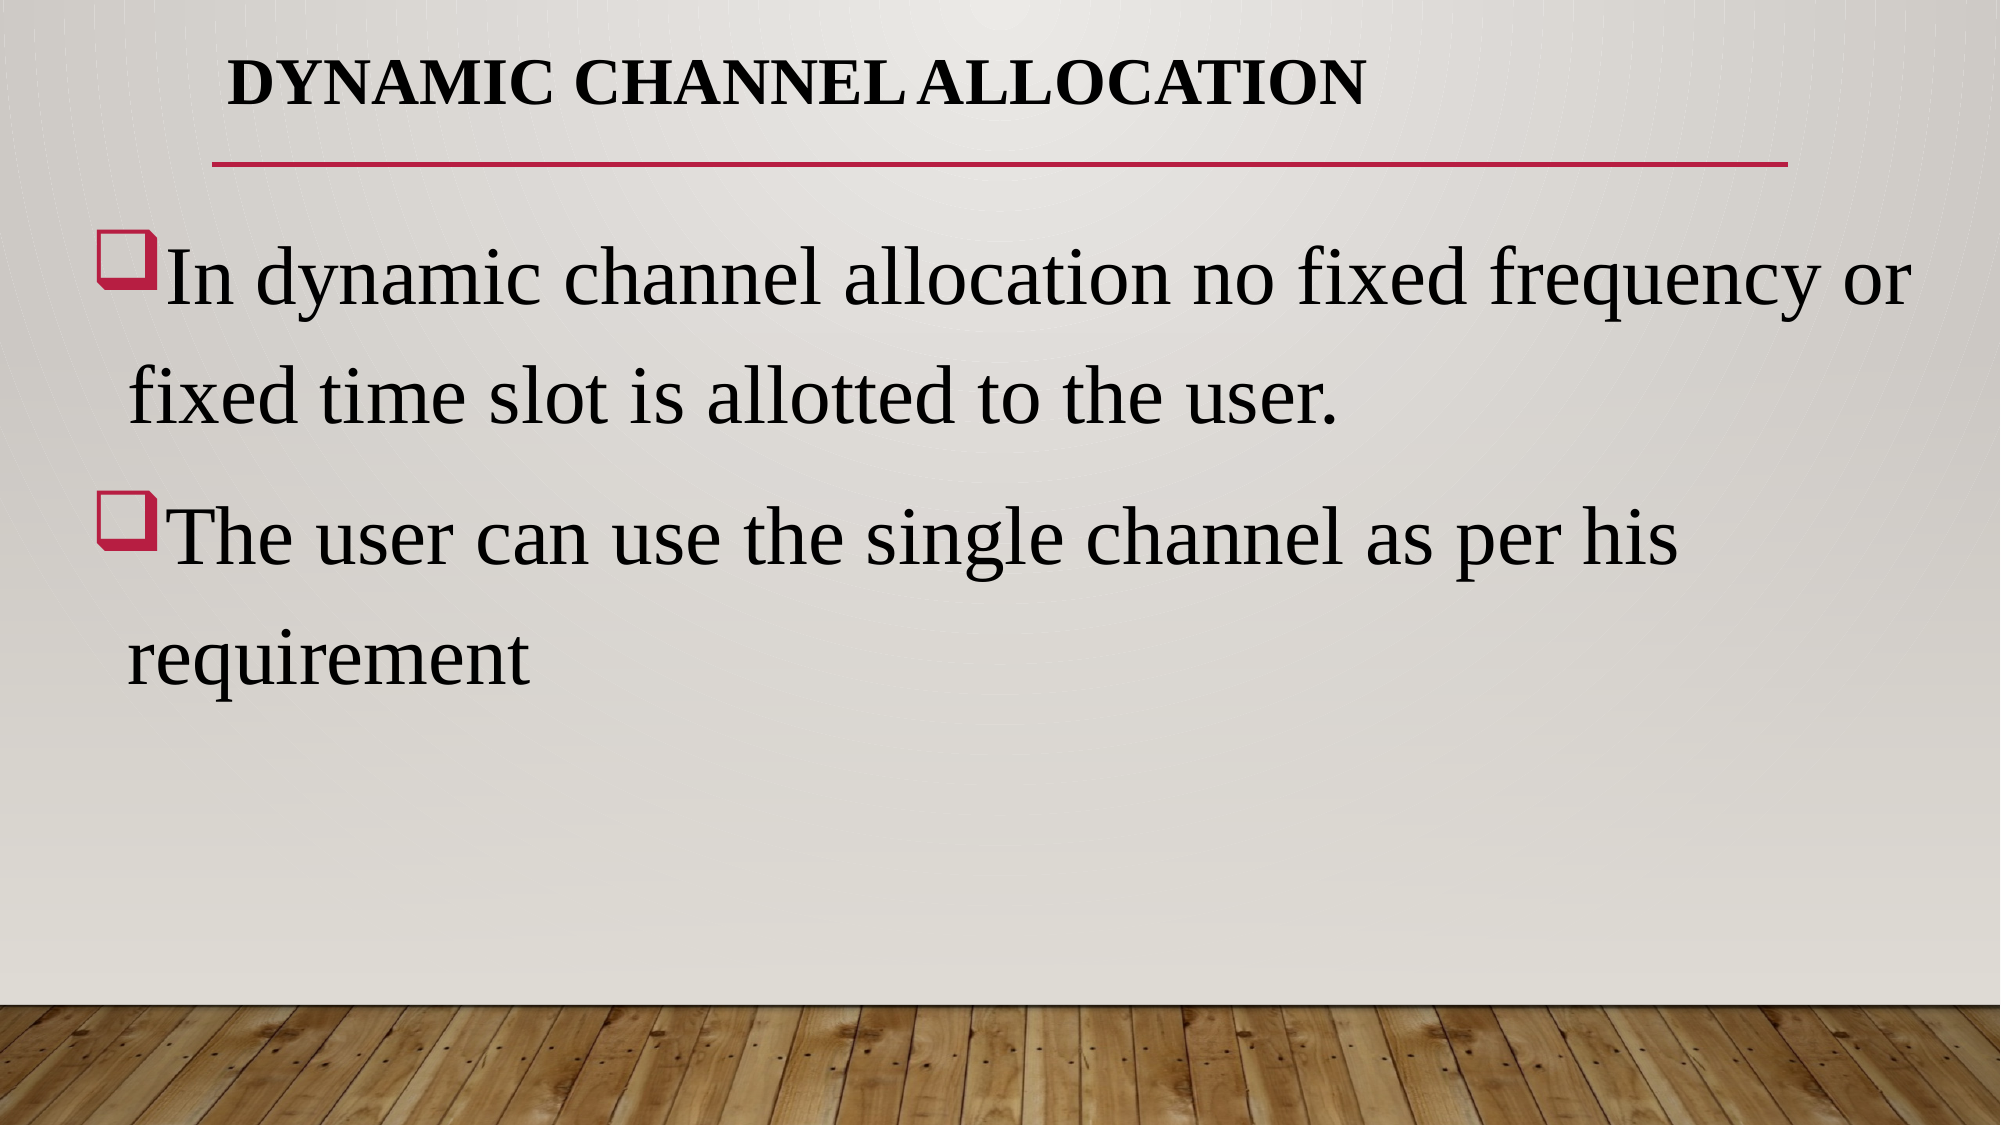

# DYNAMIC CHANNEL ALLOCATION
In dynamic channel allocation no fixed frequency or fixed time slot is allotted to the user.
The user can use the single channel as per his requirement